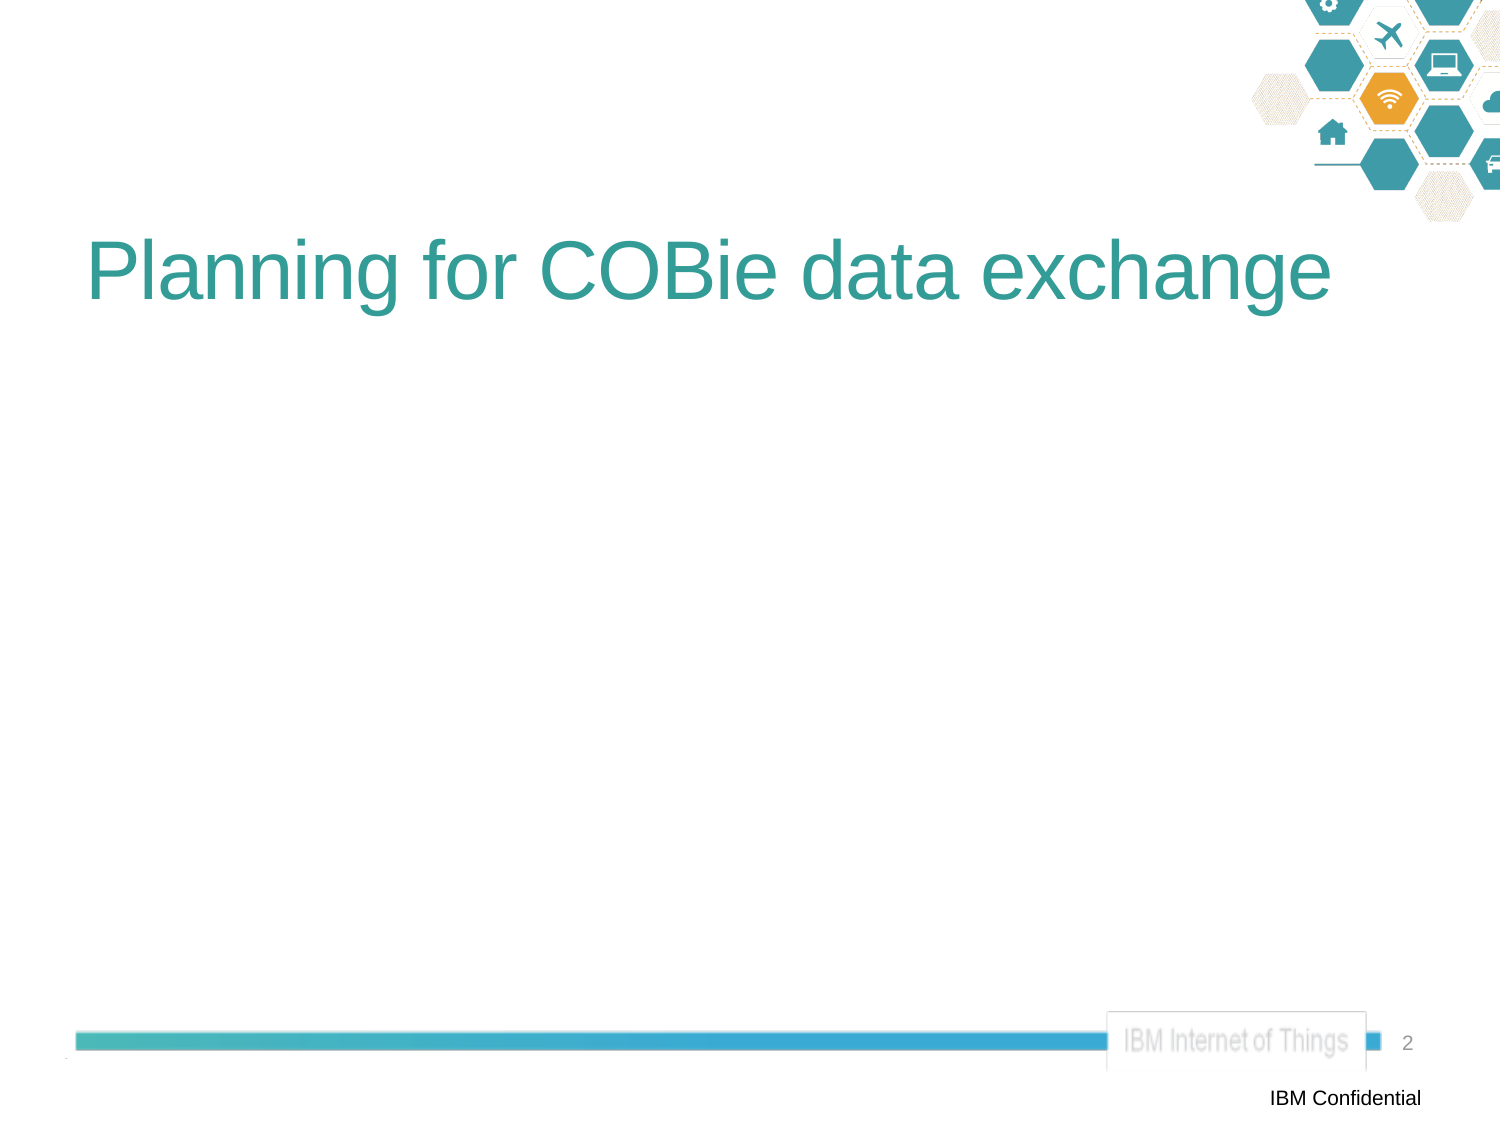

# Planning for COBie data exchange
2